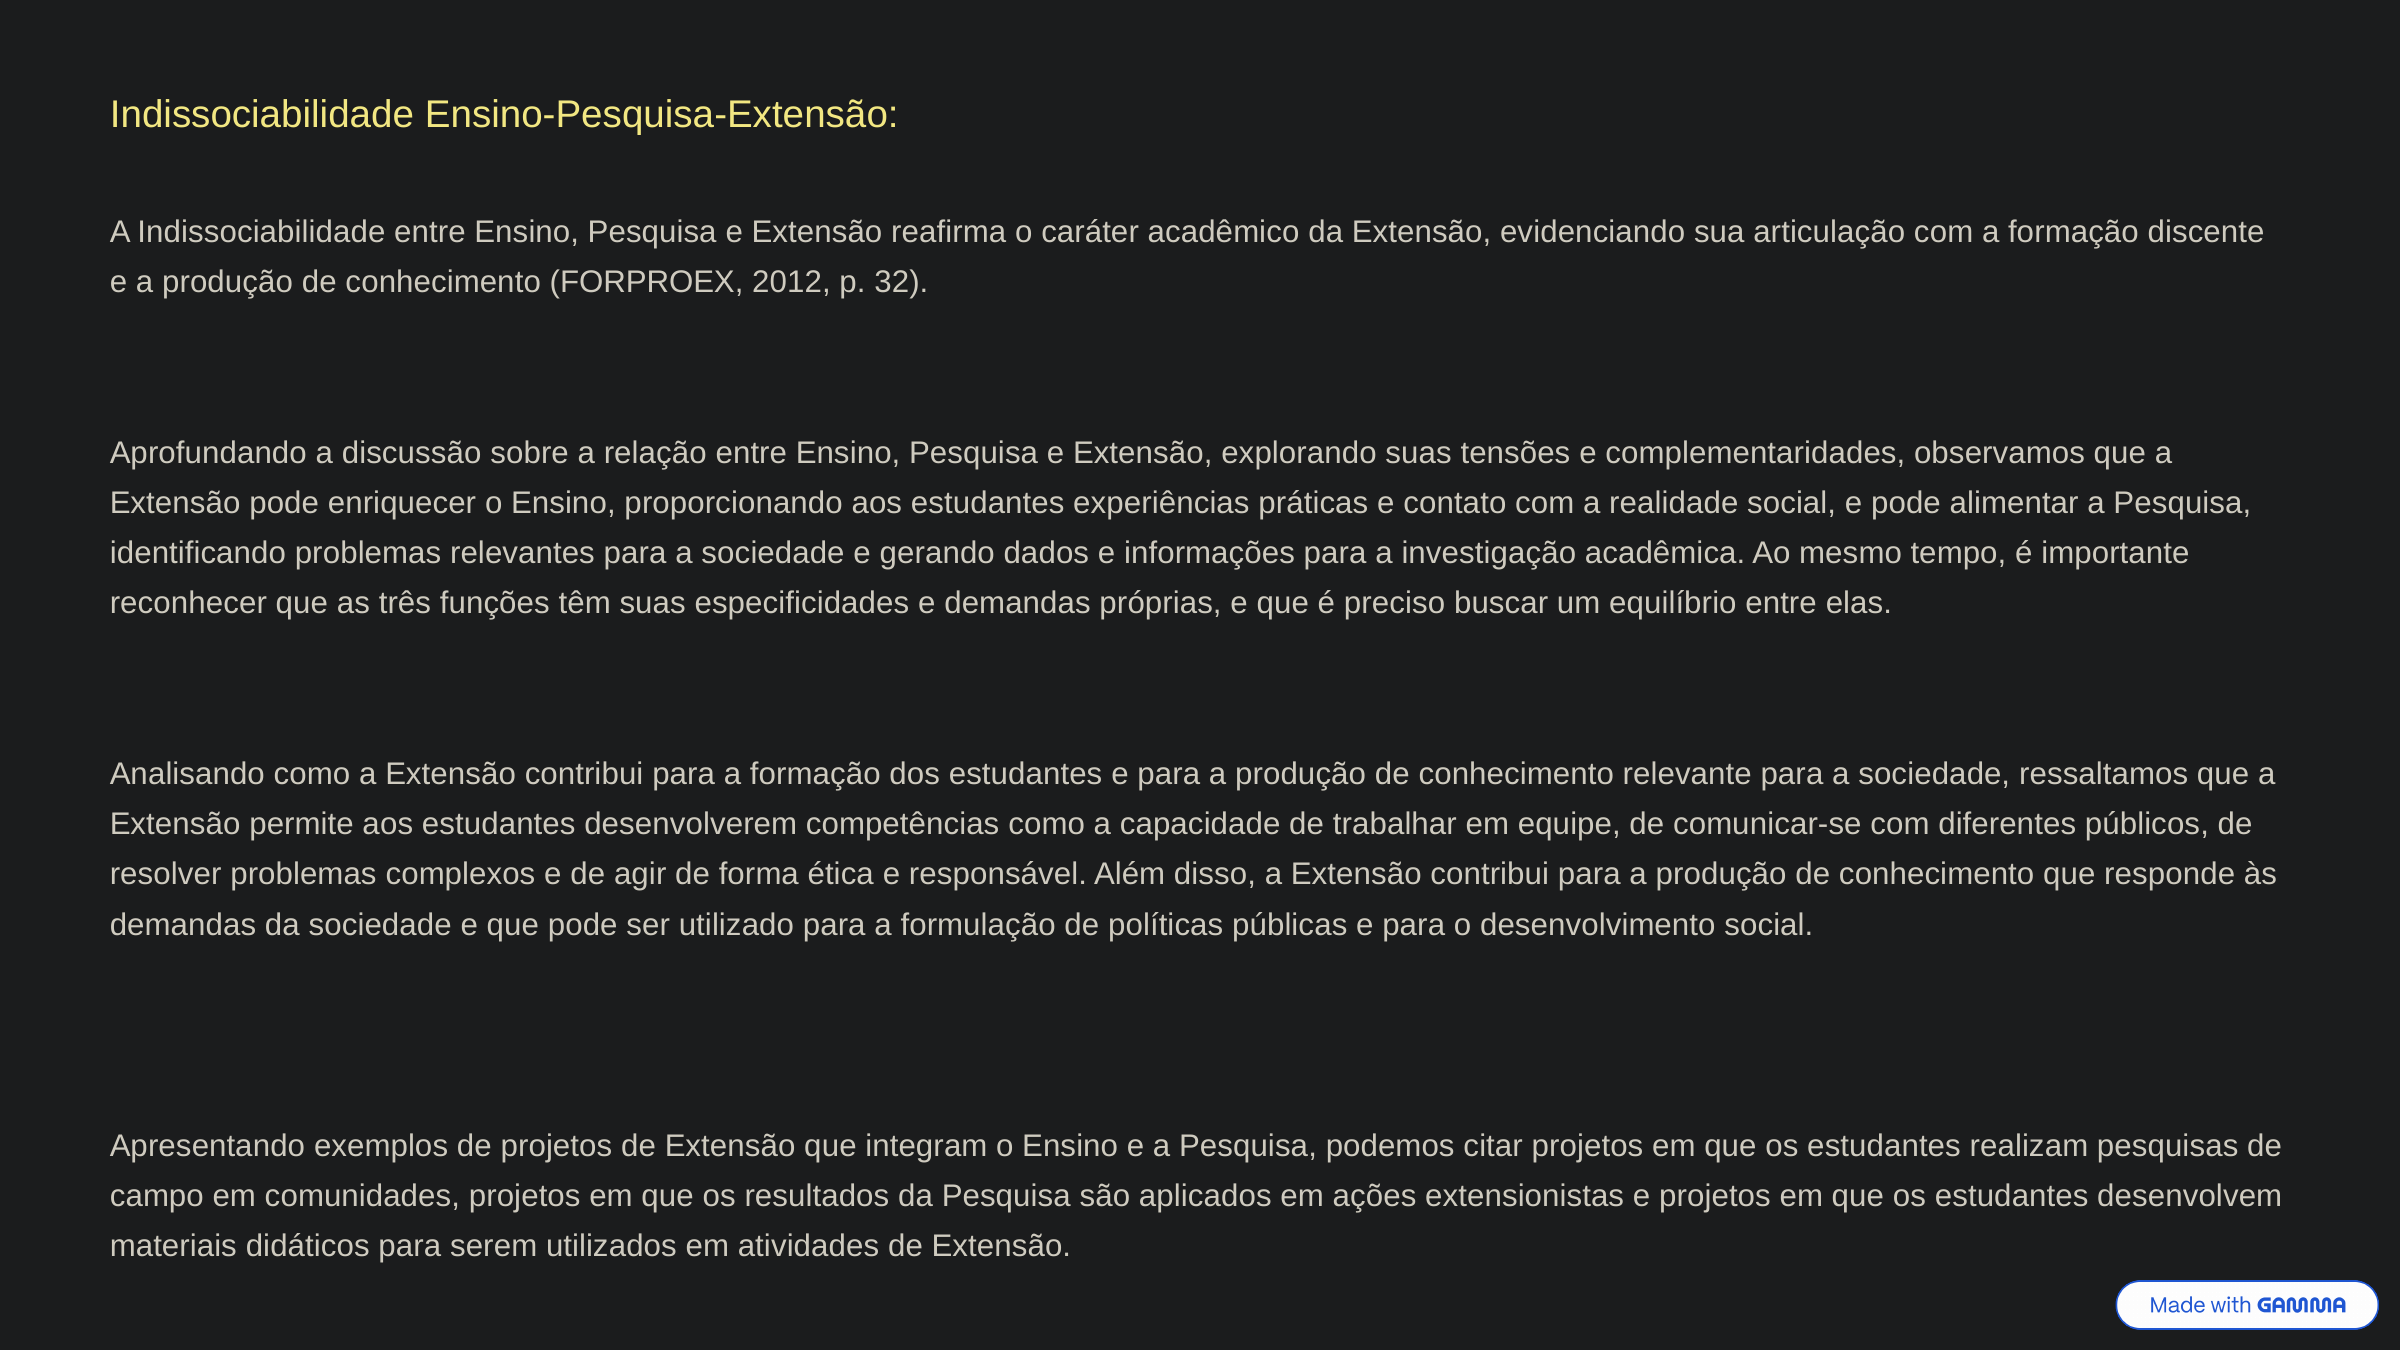

Indissociabilidade Ensino-Pesquisa-Extensão:
A Indissociabilidade entre Ensino, Pesquisa e Extensão reafirma o caráter acadêmico da Extensão, evidenciando sua articulação com a formação discente e a produção de conhecimento (FORPROEX, 2012, p. 32).

Aprofundando a discussão sobre a relação entre Ensino, Pesquisa e Extensão, explorando suas tensões e complementaridades, observamos que a Extensão pode enriquecer o Ensino, proporcionando aos estudantes experiências práticas e contato com a realidade social, e pode alimentar a Pesquisa, identificando problemas relevantes para a sociedade e gerando dados e informações para a investigação acadêmica. Ao mesmo tempo, é importante reconhecer que as três funções têm suas especificidades e demandas próprias, e que é preciso buscar um equilíbrio entre elas.

Analisando como a Extensão contribui para a formação dos estudantes e para a produção de conhecimento relevante para a sociedade, ressaltamos que a Extensão permite aos estudantes desenvolverem competências como a capacidade de trabalhar em equipe, de comunicar-se com diferentes públicos, de resolver problemas complexos e de agir de forma ética e responsável. Além disso, a Extensão contribui para a produção de conhecimento que responde às demandas da sociedade e que pode ser utilizado para a formulação de políticas públicas e para o desenvolvimento social.

Apresentando exemplos de projetos de Extensão que integram o Ensino e a Pesquisa, podemos citar projetos em que os estudantes realizam pesquisas de campo em comunidades, projetos em que os resultados da Pesquisa são aplicados em ações extensionistas e projetos em que os estudantes desenvolvem materiais didáticos para serem utilizados em atividades de Extensão.